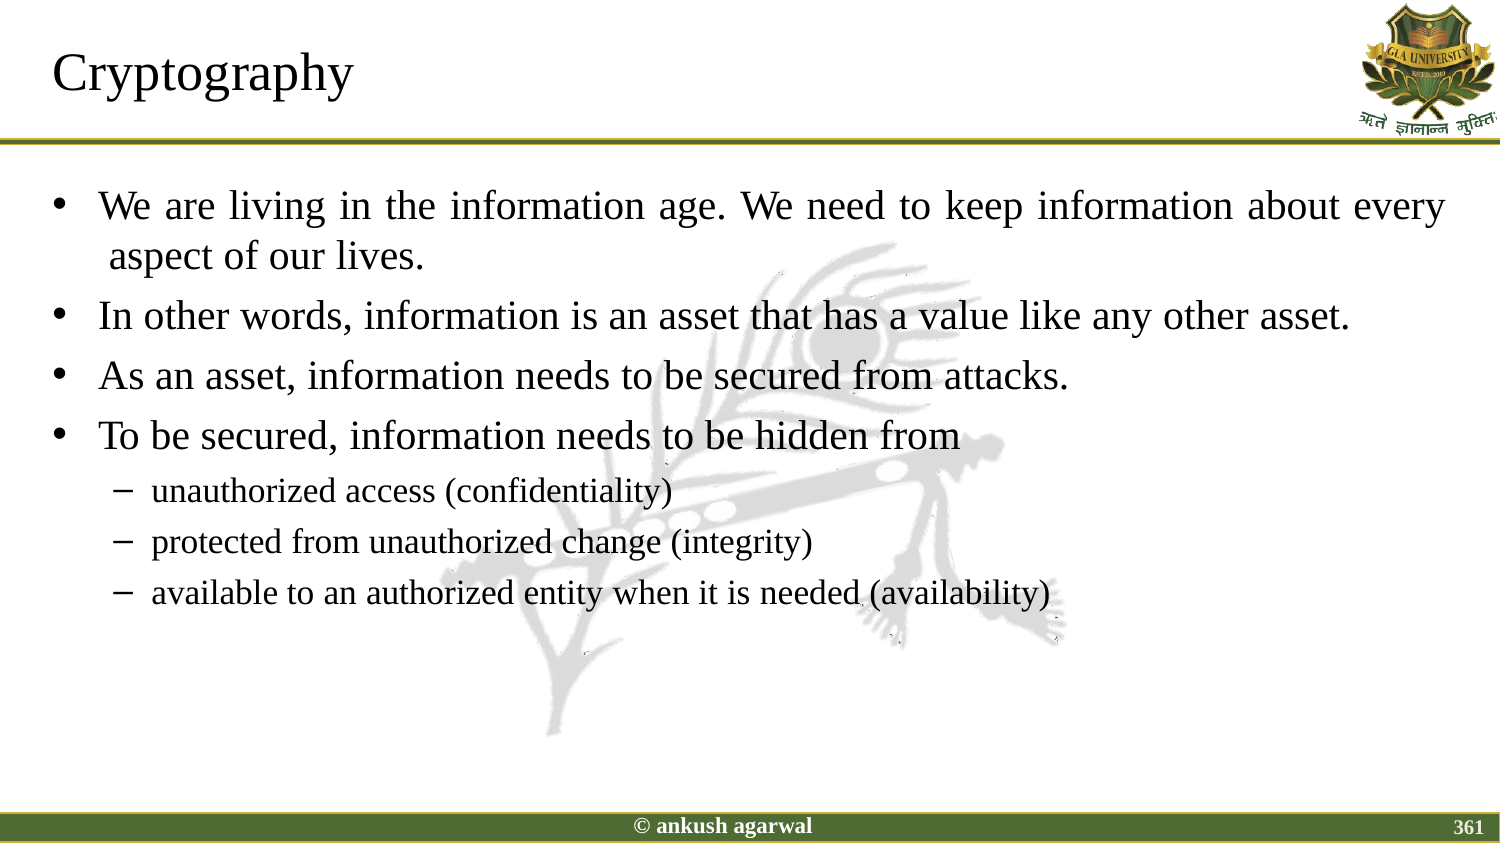

# Cryptography
We are living in the information age. We need to keep information about every  aspect of our lives.
In other words, information is an asset that has a value like any other asset.
As an asset, information needs to be secured from attacks.
To be secured, information needs to be hidden from
unauthorized access (confidentiality)
protected from unauthorized change (integrity)
available to an authorized entity when it is needed (availability)
© ankush agarwal
361